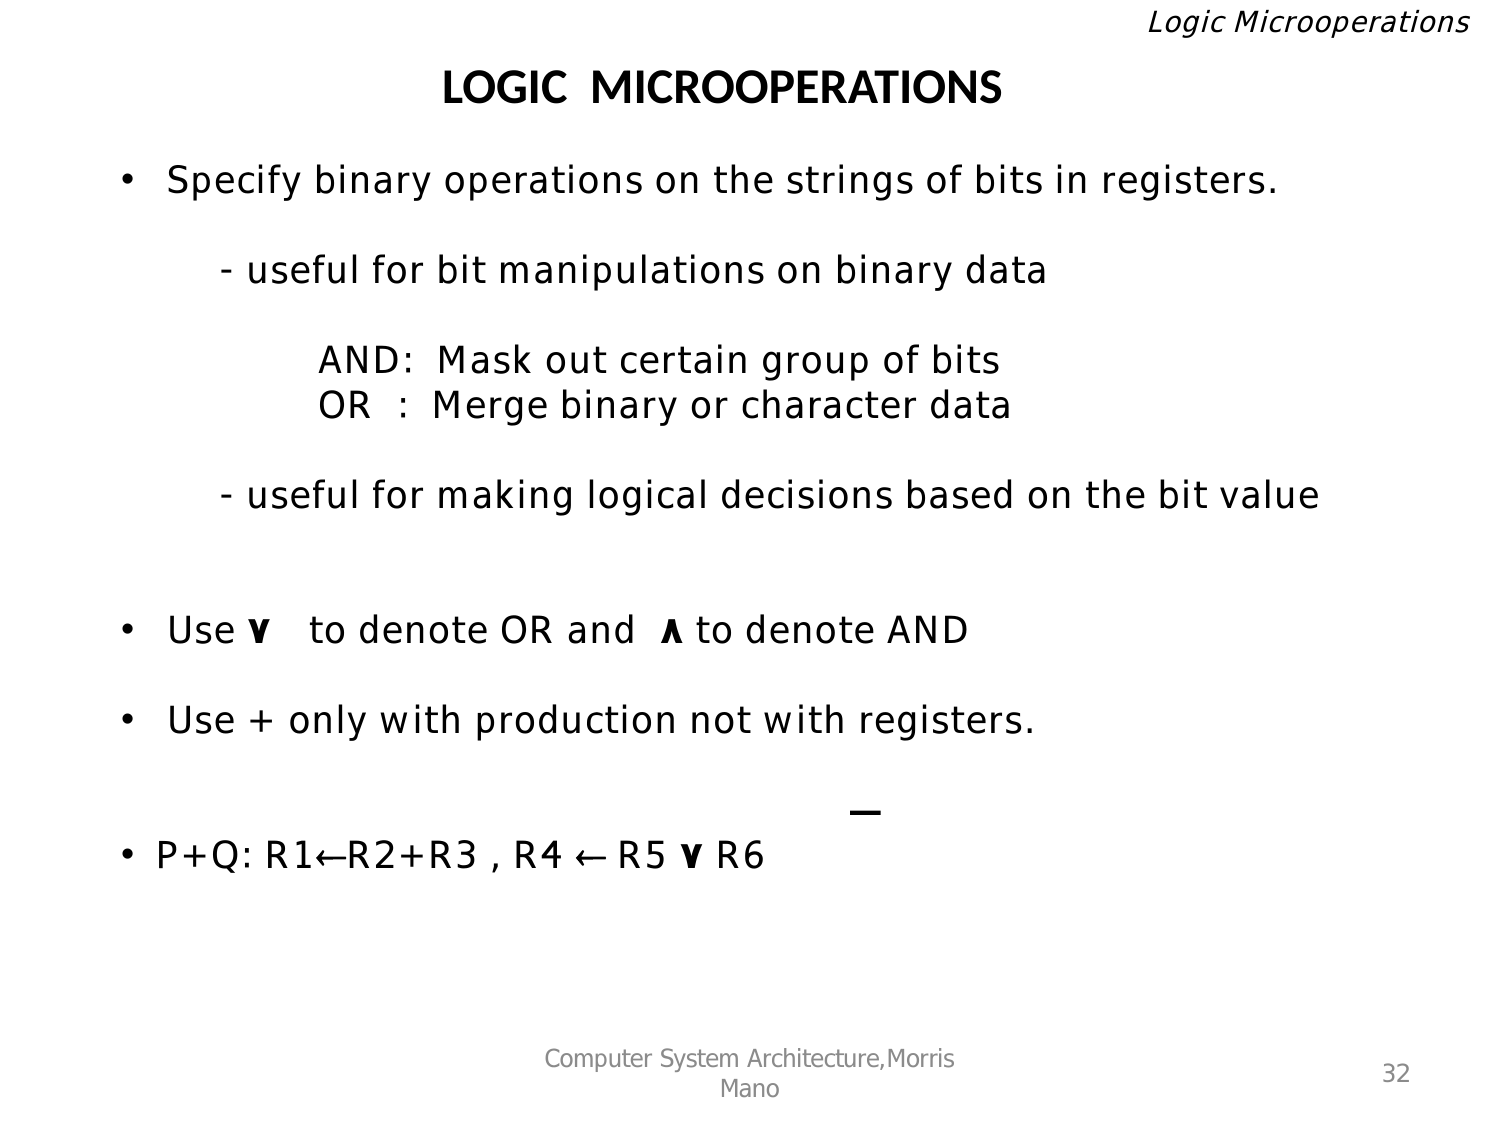

Logic Microoperations
# LOGIC  MICROOPERATIONS
 Specify binary operations on the strings of bits in registers.

         - useful for bit manipulations on binary data

                  AND:  Mask out certain group of bits
                  OR  :  Merge binary or character data

         - useful for making logical decisions based on the bit value

 Use ۷   to denote OR and  ۸ to denote AND

 Use + only with production not with registers.

P+Q: R1←R2+R3 , R4 ← R5 ۷ R6

Computer System Architecture,Morris Mano
32